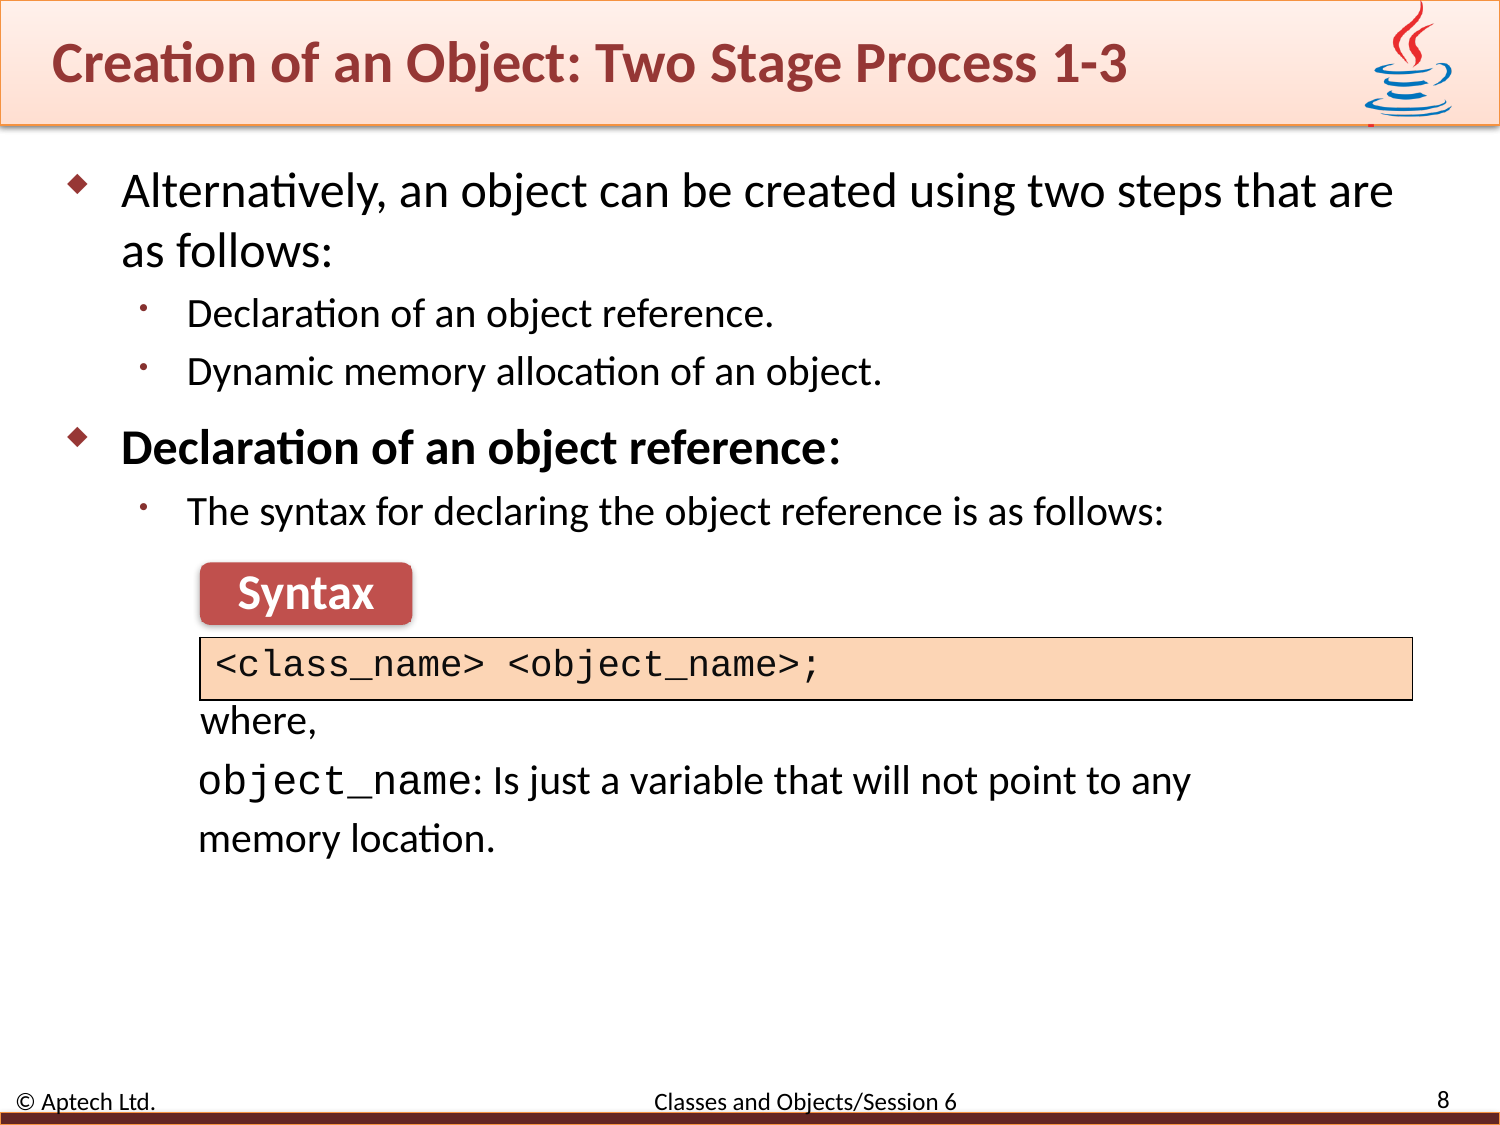

# Creation of an Object: Two Stage Process 1-3
Alternatively, an object can be created using two steps that are as follows:
Declaration of an object reference.
Dynamic memory allocation of an object.
Declaration of an object reference:
The syntax for declaring the object reference is as follows:

	       where,
	        object_name: Is just a variable that will not point to any
              memory location.

Syntax
| <class\_name> <object\_name>; |
| --- |
8
© Aptech Ltd.                                                                                       Classes and Objects/Session 6